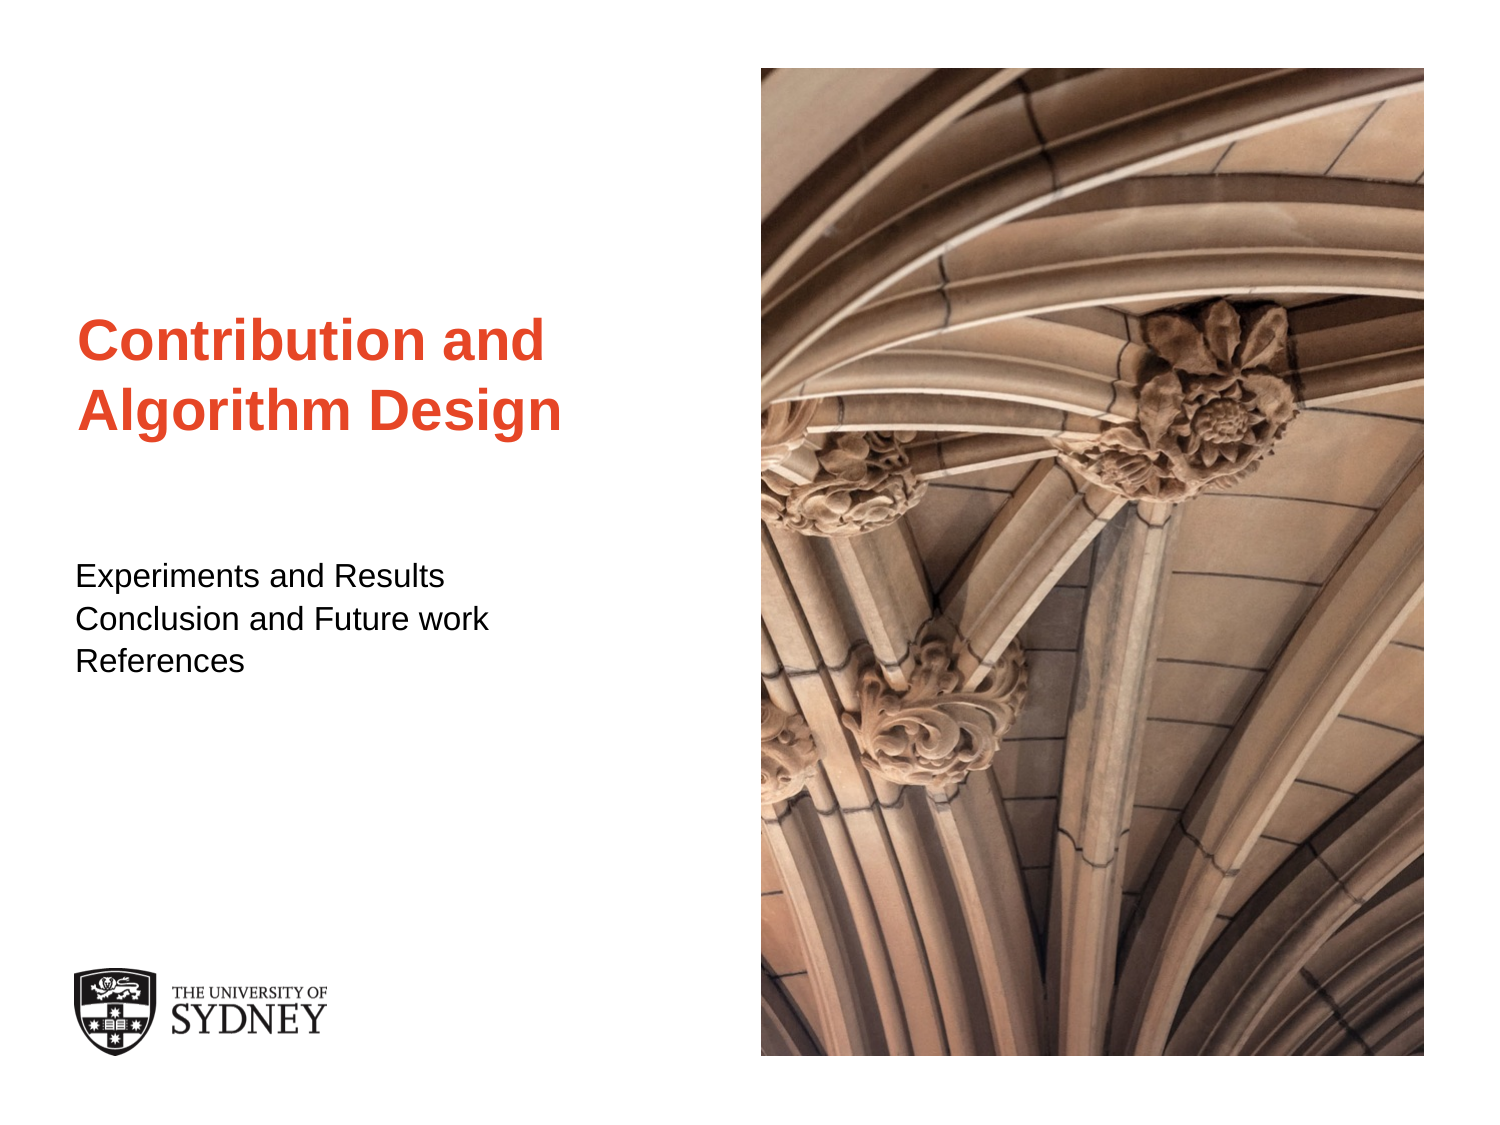

# Contribution and Algorithm Design
Experiments and Results
Conclusion and Future work
References